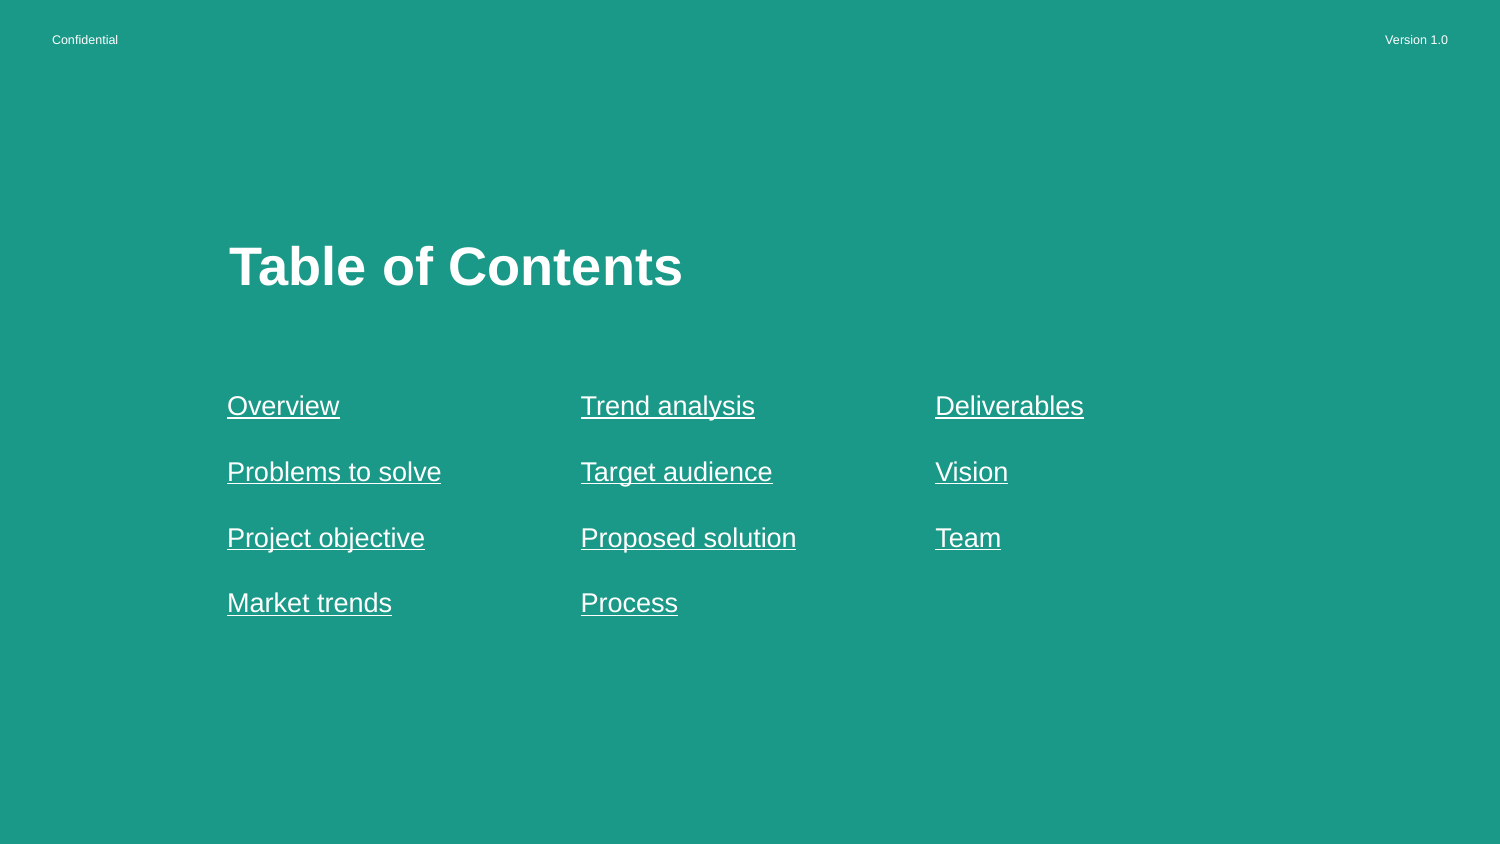

# Table of Contents
Overview
Trend analysis
Deliverables
Problems to solve
Target audience
Vision
Project objective
Proposed solution
Team
Market trends
Process